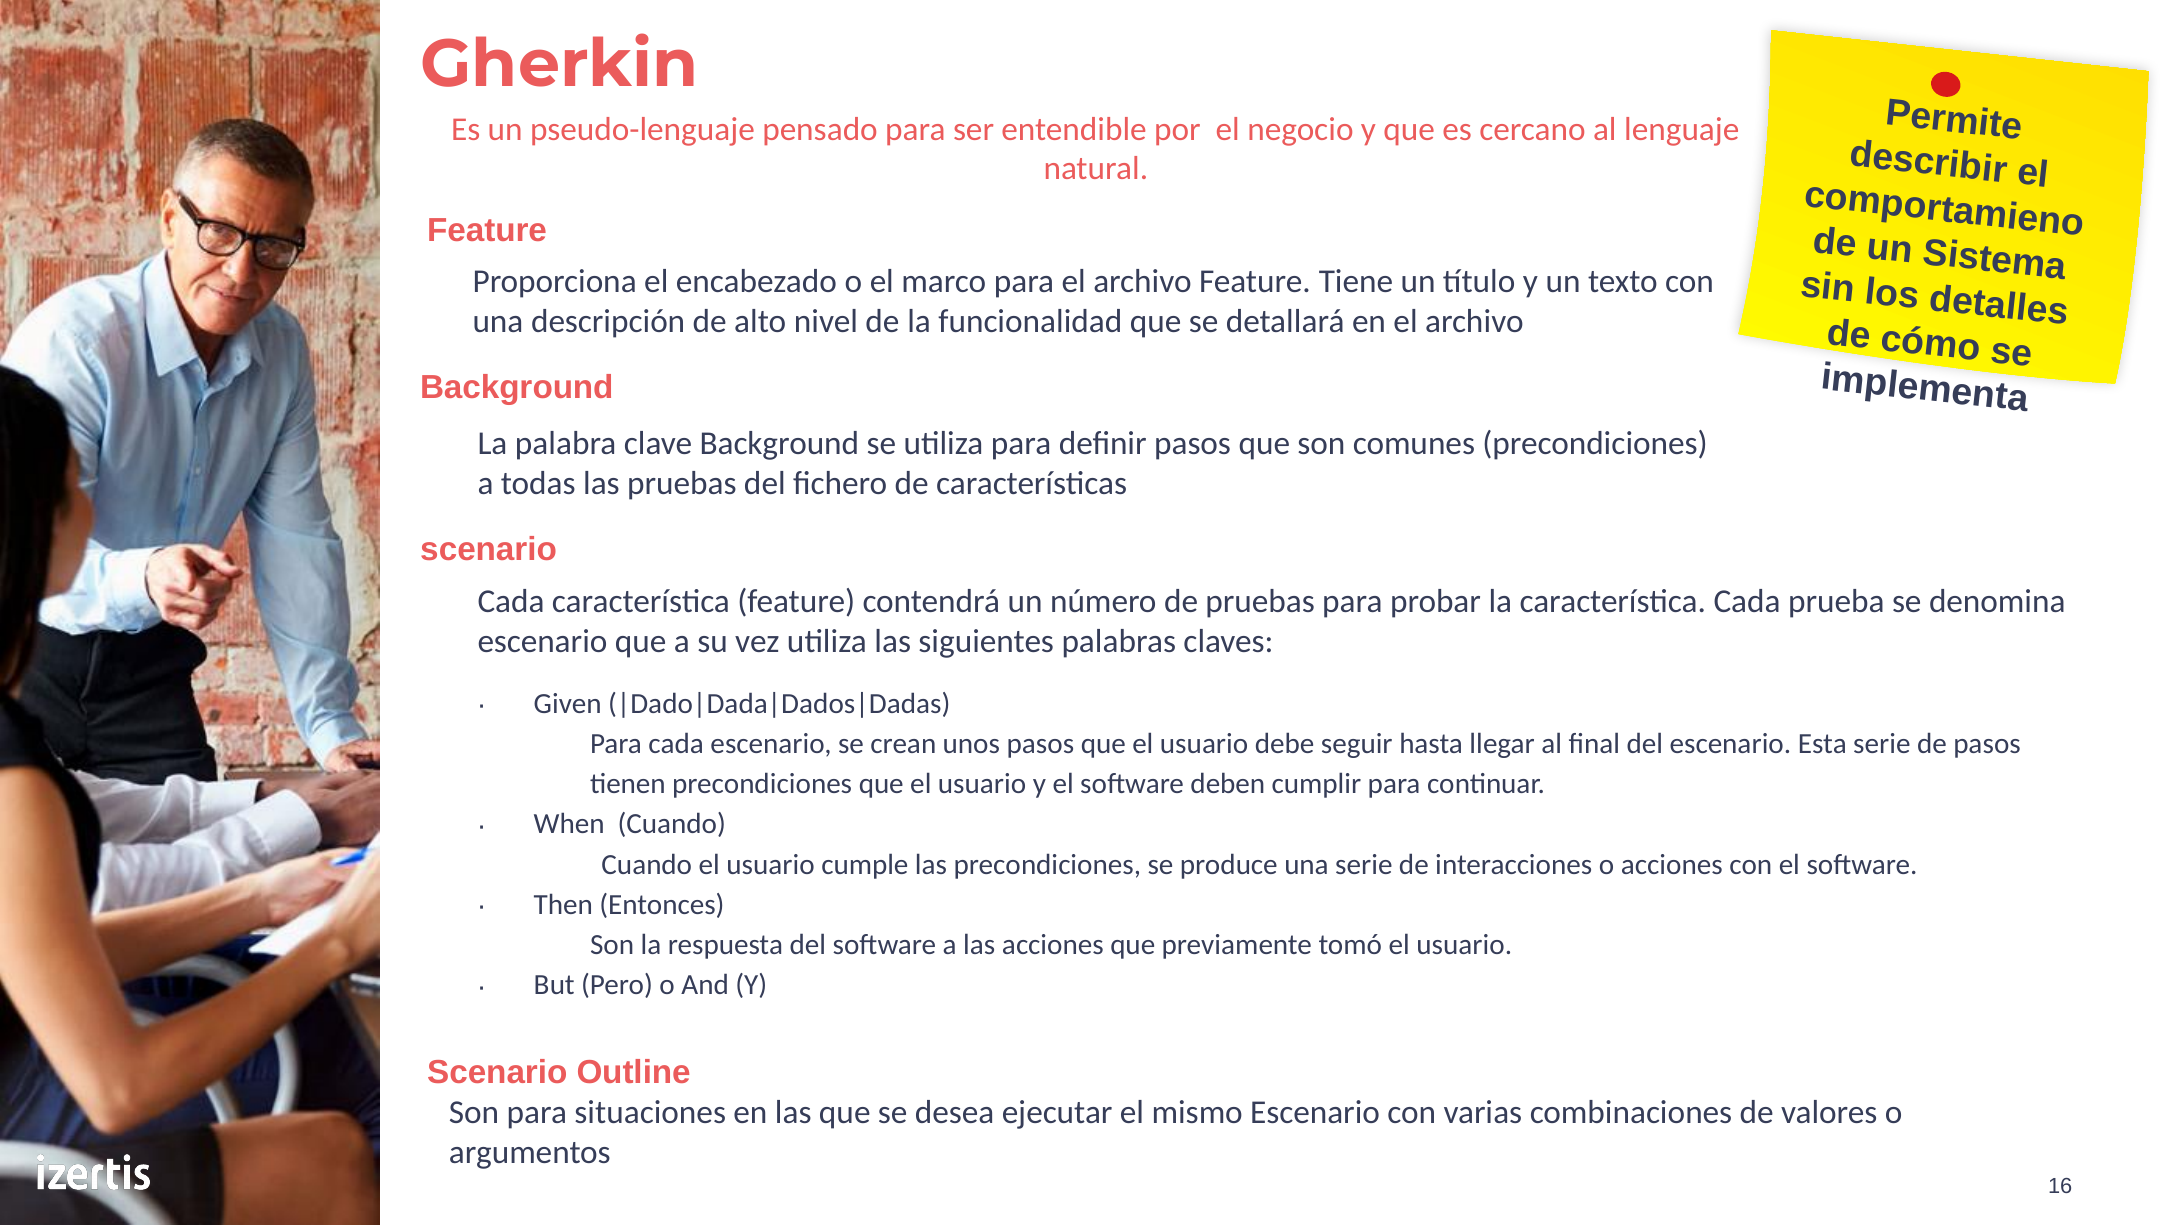

# Gherkin

Permite describir el comportamieno de un Sistema sin los detalles de cómo se implementa
Es un pseudo-lenguaje pensado para ser entendible por  el negocio y que es cercano al lenguaje natural.
Feature
Proporciona el encabezado o el marco para el archivo Feature. Tiene un título y un texto con una descripción de alto nivel de la funcionalidad que se detallará en el archivo
Background
La palabra clave Background se utiliza para definir pasos que son comunes (precondiciones) a todas las pruebas del fichero de características
scenario
Cada característica (feature) contendrá un número de pruebas para probar la característica. Cada prueba se denomina escenario que a su vez utiliza las siguientes palabras claves:
Given (|Dado|Dada|Dados|Dadas)
Para cada escenario, se crean unos pasos que el usuario debe seguir hasta llegar al final del escenario. Esta serie de pasos tienen precondiciones que el usuario y el software deben cumplir para continuar.
When  (Cuando)
       Cuando el usuario cumple las precondiciones, se produce una serie de interacciones o acciones con el software.
Then (Entonces)
Son la respuesta del software a las acciones que previamente tomó el usuario.
But (Pero) o And (Y)
Scenario Outline

Son para situaciones en las que se desea ejecutar el mismo Escenario con varias combinaciones de valores o argumentos